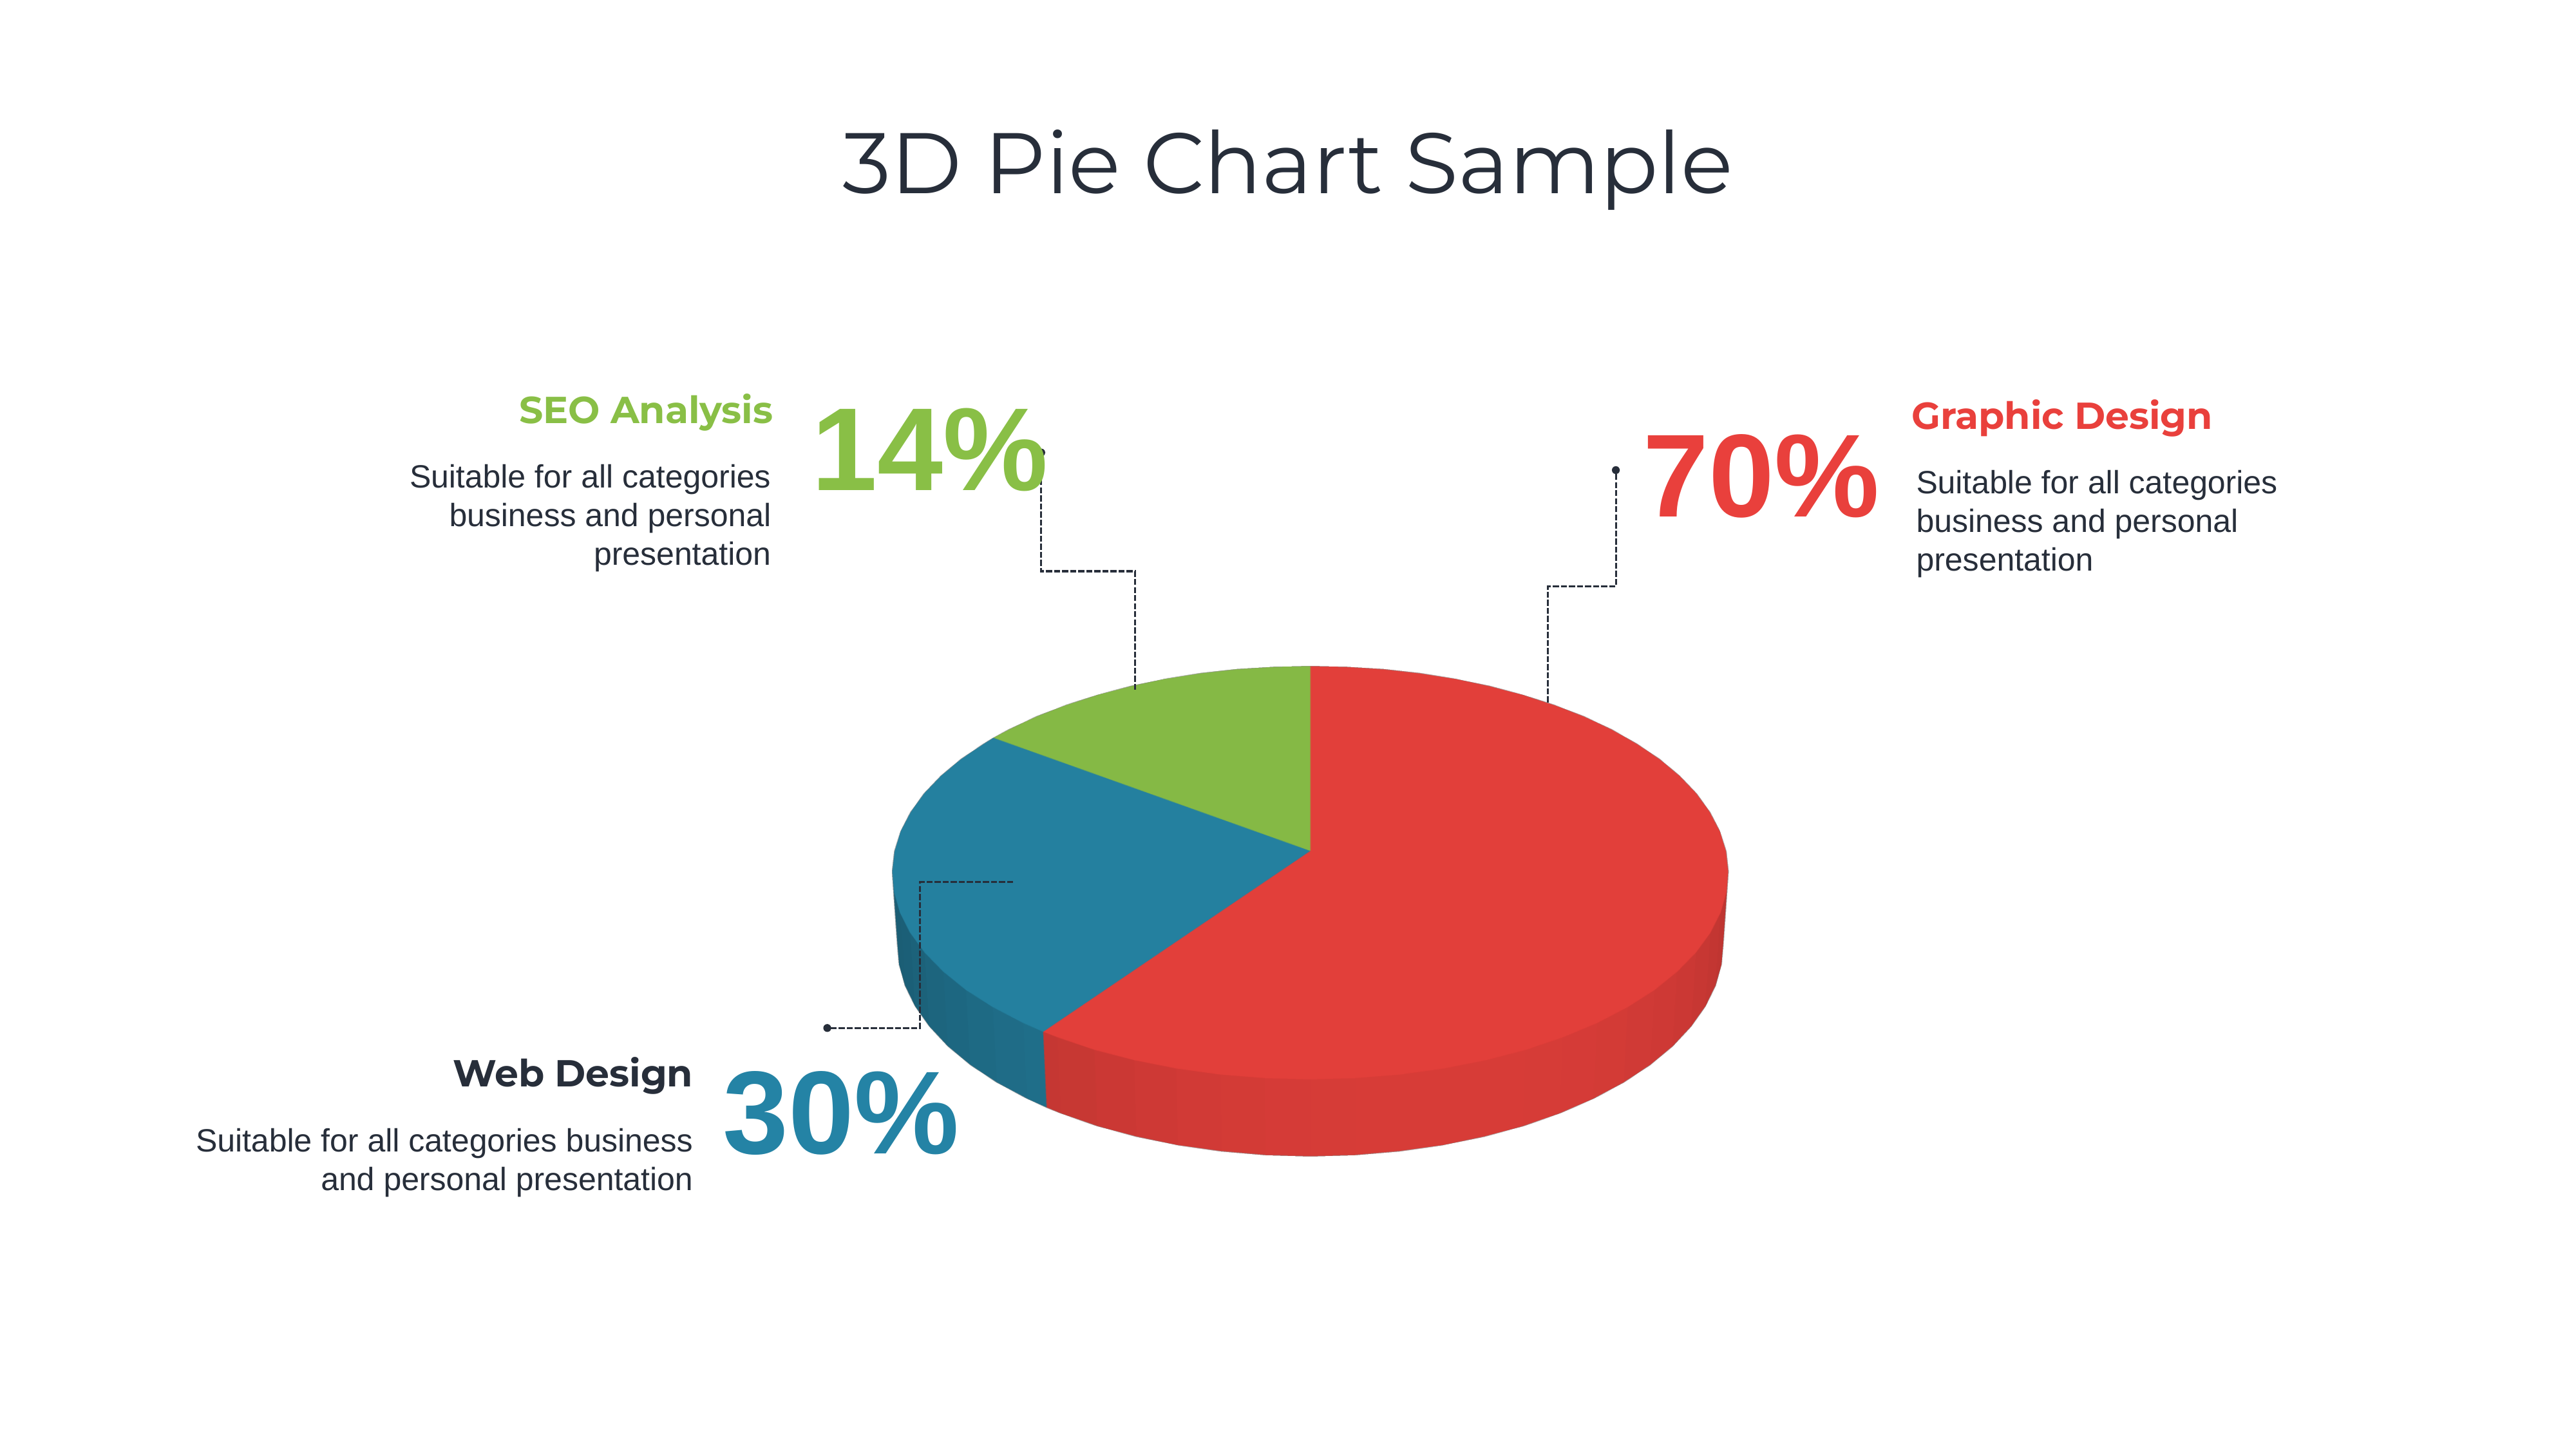

# 3D Pie Chart Sample
14%
SEO Analysis
Graphic Design
70%

[unsupported chart]

Suitable for all categories business and personal presentation
Suitable for all categories business and personal presentation
30%
Web Design
Suitable for all categories business and personal presentation